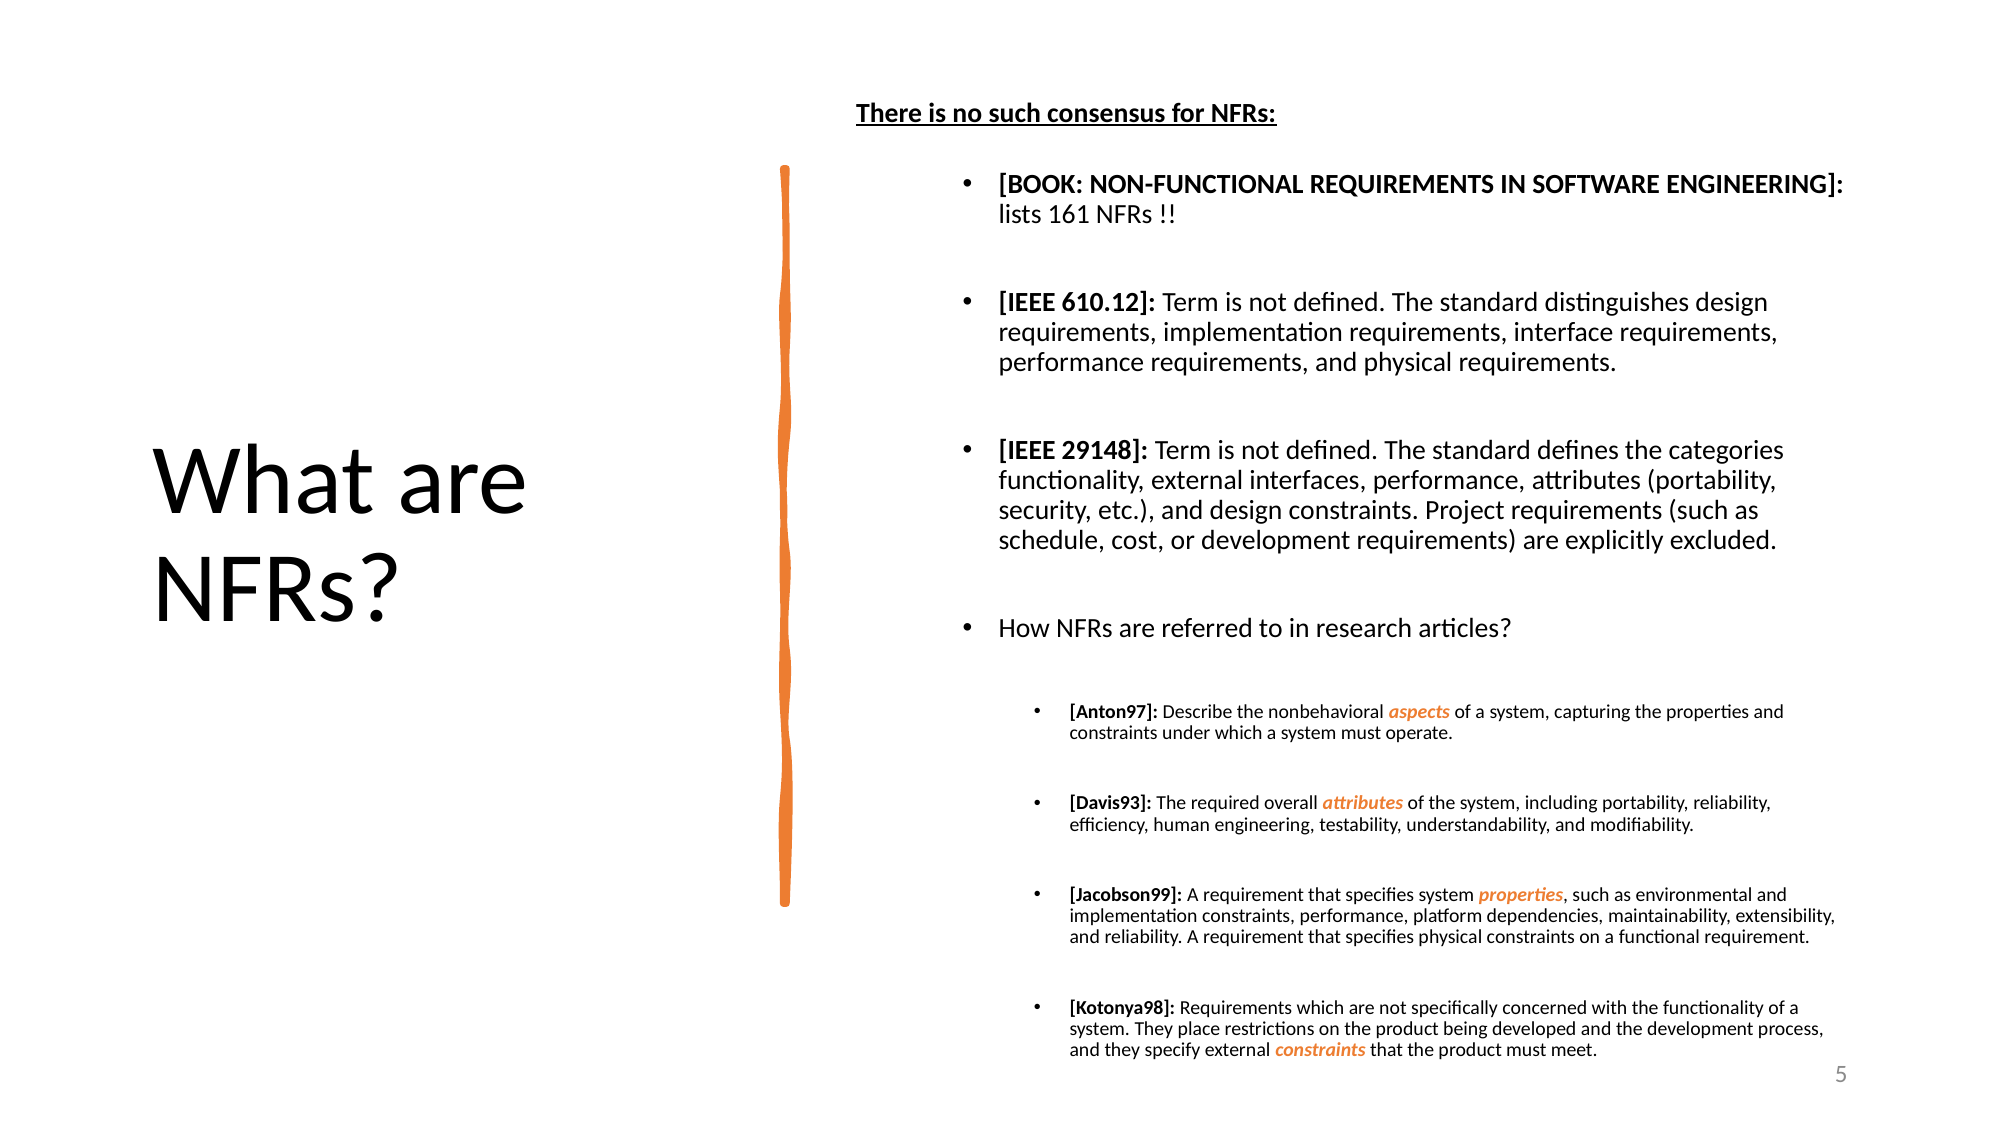

# What are NFRs?
There is no such consensus for NFRs:

[BOOK: NON-FUNCTIONAL REQUIREMENTS IN SOFTWARE ENGINEERING]: lists 161 NFRs !!

[IEEE 610.12]: Term is not defined. The standard distinguishes design requirements, implementation requirements, interface requirements, performance requirements, and physical requirements.

[IEEE 29148]: Term is not defined. The standard defines the categories functionality, external interfaces, performance, attributes (portability, security, etc.), and design constraints. Project requirements (such as schedule, cost, or development requirements) are explicitly excluded.

How NFRs are referred to in research articles?

[Anton97]: Describe the nonbehavioral aspects of a system, capturing the properties and constraints under which a system must operate.

[Davis93]: The required overall attributes of the system, including portability, reliability, efficiency, human engineering, testability, understandability, and modifiability.

[Jacobson99]: A requirement that specifies system properties, such as environmental and implementation constraints, performance, platform dependencies, maintainability, extensibility, and reliability. A requirement that specifies physical constraints on a functional requirement.

[Kotonya98]: Requirements which are not specifically concerned with the functionality of a system. They place restrictions on the product being developed and the development process, and they specify external constraints that the product must meet.

5